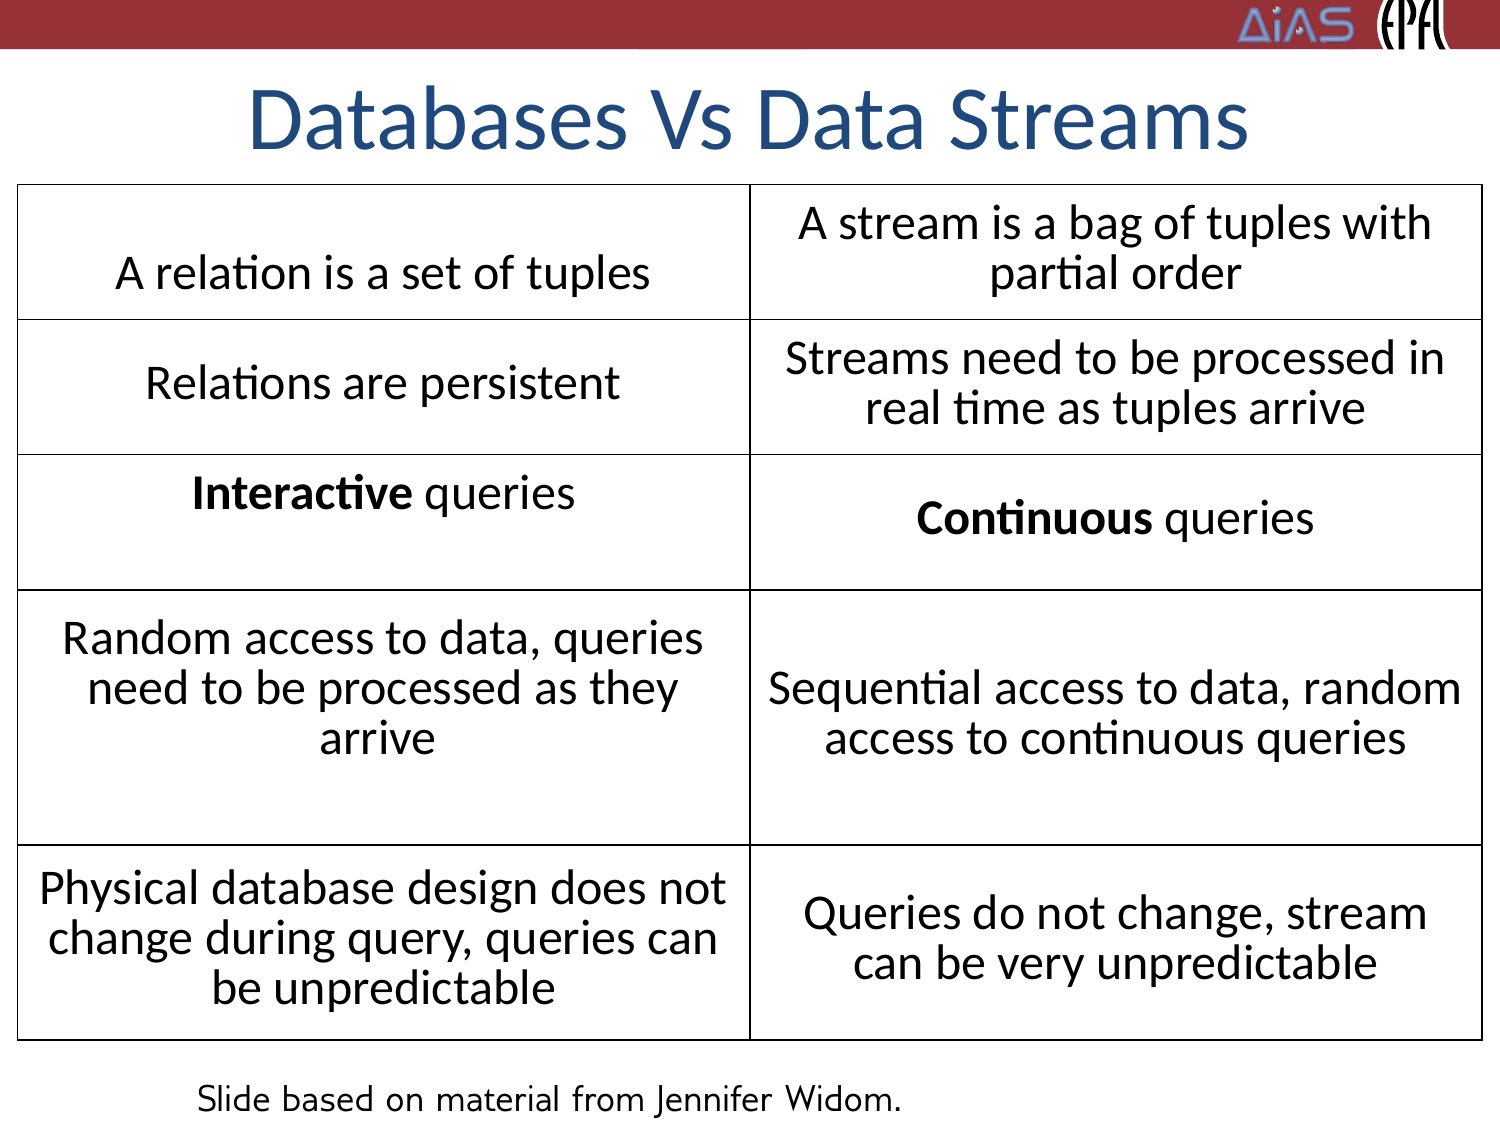

# Databases Vs Data Streams
| A relation is a set of tuples | A stream is a bag of tuples with partial order |
| --- | --- |
| Relations are persistent | Streams need to be processed in real time as tuples arrive |
| Interactive queries | Continuous queries |
| Random access to data, queries need to be processed as they arrive | Sequential access to data, random access to continuous queries |
| Physical database design does not change during query, queries can be unpredictable | Queries do not change, stream can be very unpredictable |
Slide based on material from Jennifer Widom.